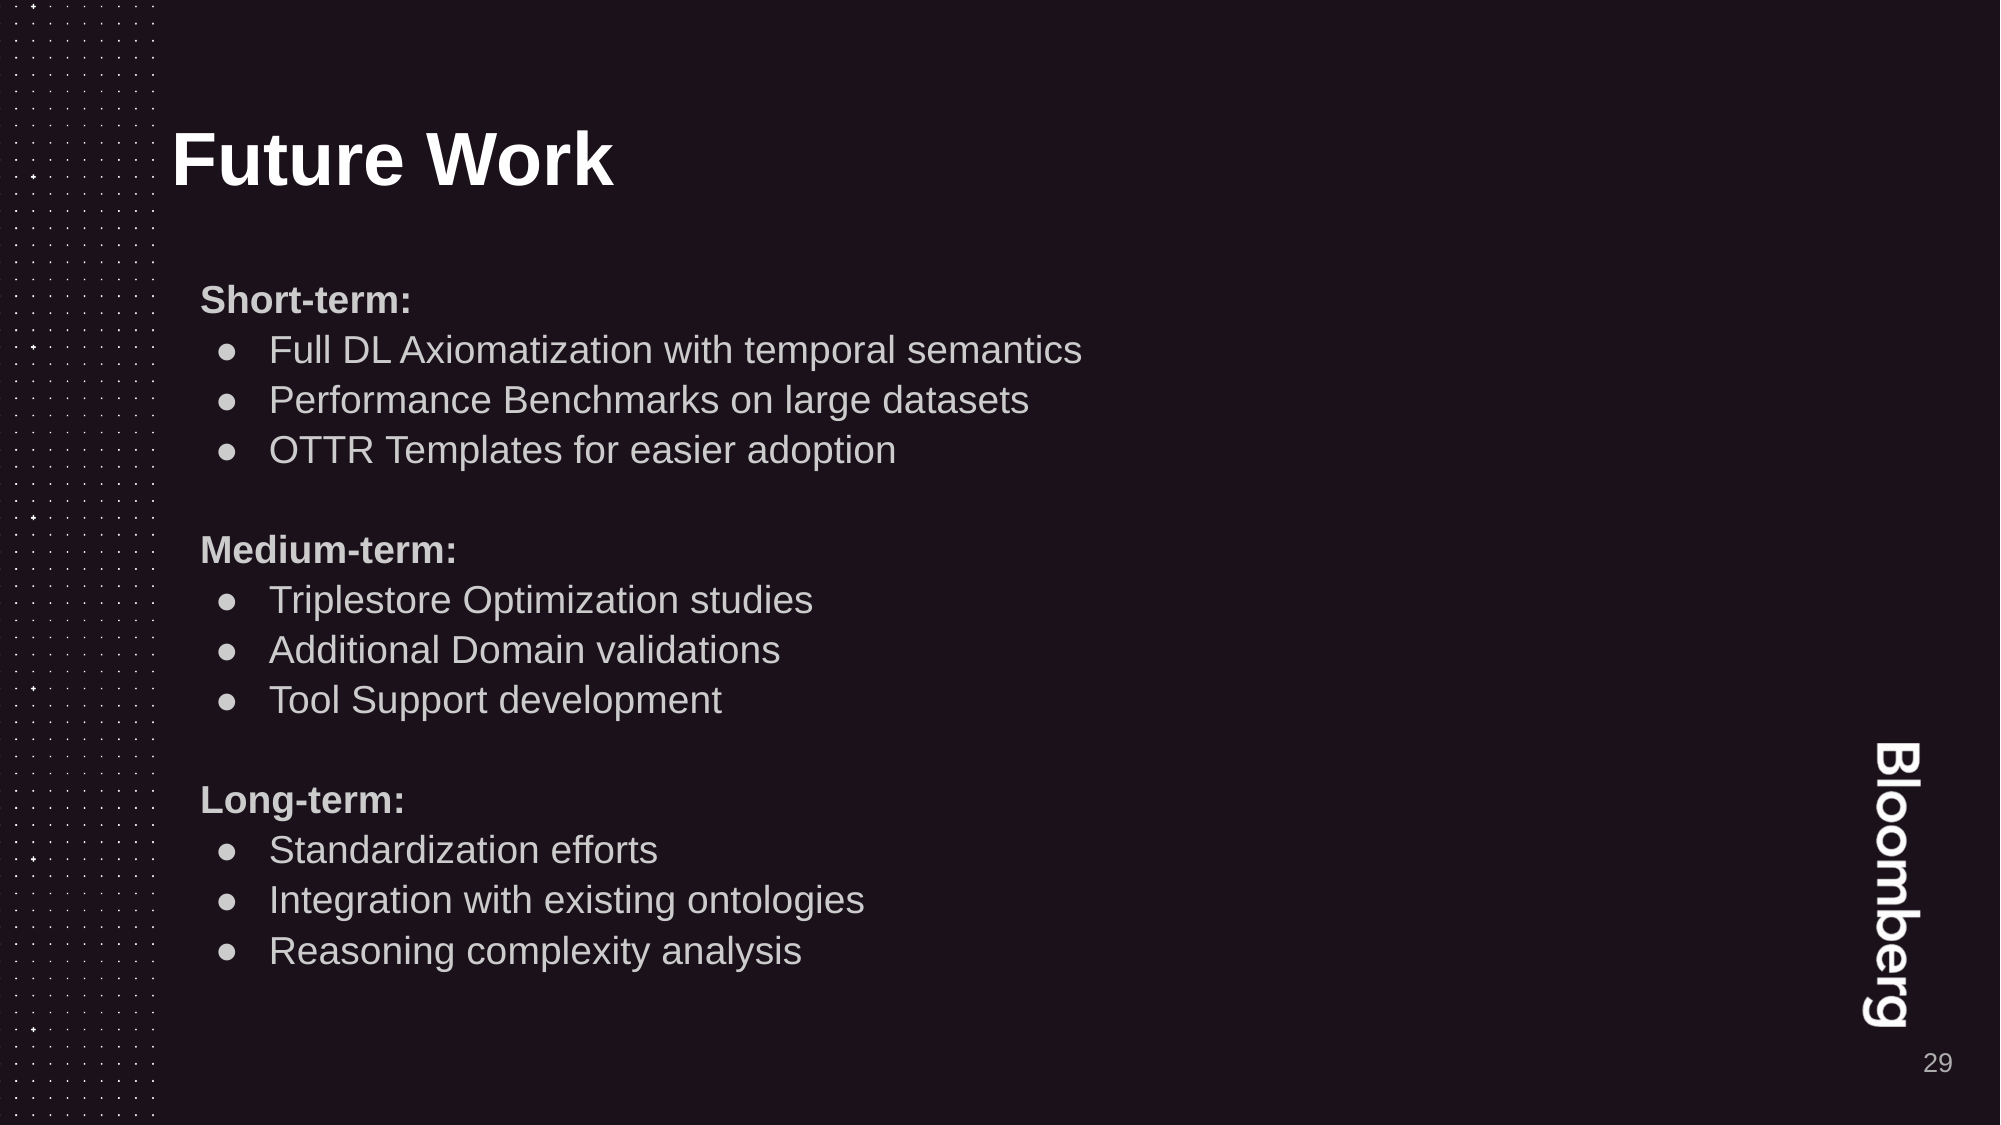

# Future Work
Short-term:
Full DL Axiomatization with temporal semantics
Performance Benchmarks on large datasets
OTTR Templates for easier adoption

Medium-term:
Triplestore Optimization studies
Additional Domain validations
Tool Support development

Long-term:
Standardization efforts
Integration with existing ontologies
Reasoning complexity analysis
29